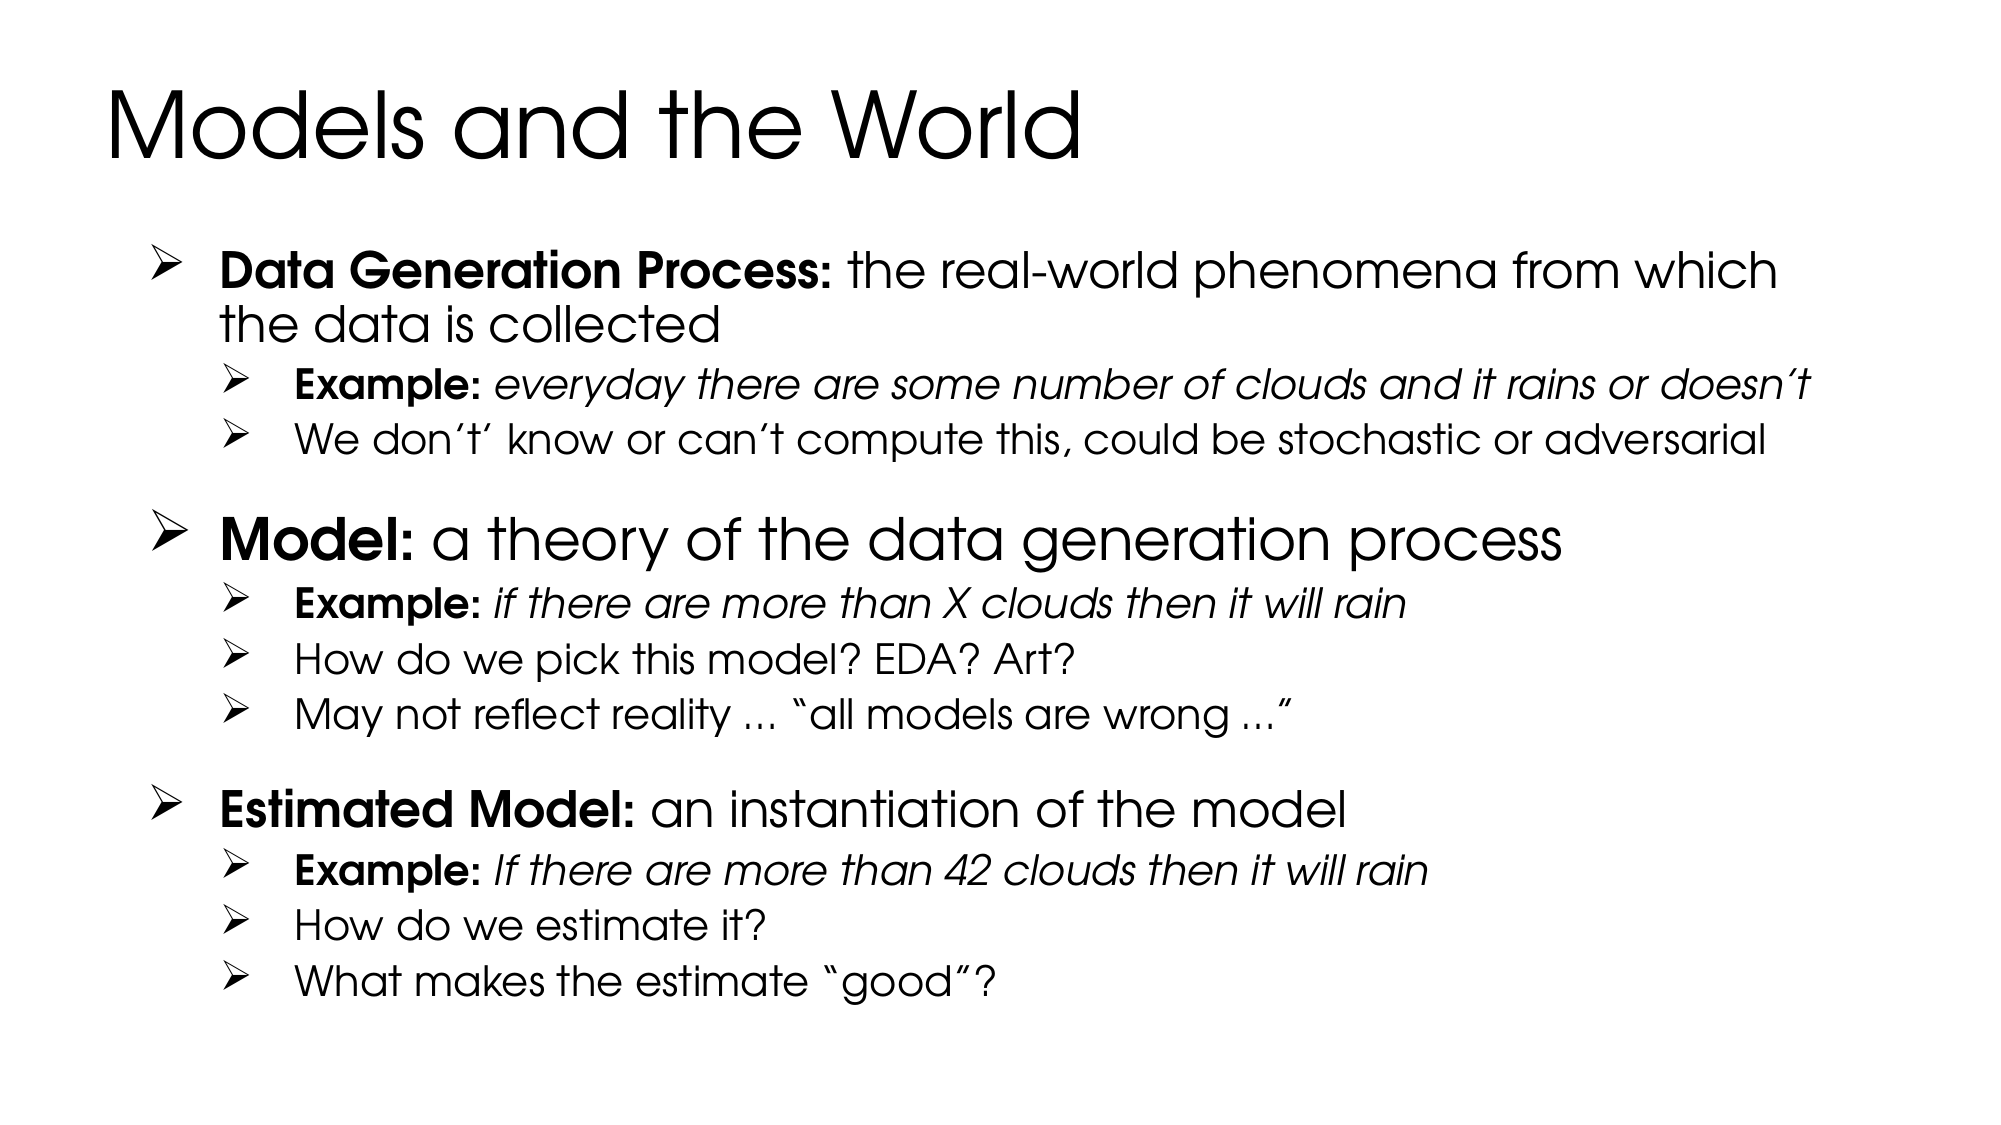

# Models and the World
Data Generation Process: the real-world phenomena from which the data is collected
Example: everyday there are some number of clouds and it rains or doesn’t
We don’t’ know or can’t compute this, could be stochastic or adversarial
Model: a theory of the data generation process
Example: if there are more than X clouds then it will rain
How do we pick this model? EDA? Art?
May not reflect reality … “all models are wrong …”
Estimated Model: an instantiation of the model
Example: If there are more than 42 clouds then it will rain
How do we estimate it?
What makes the estimate “good”?